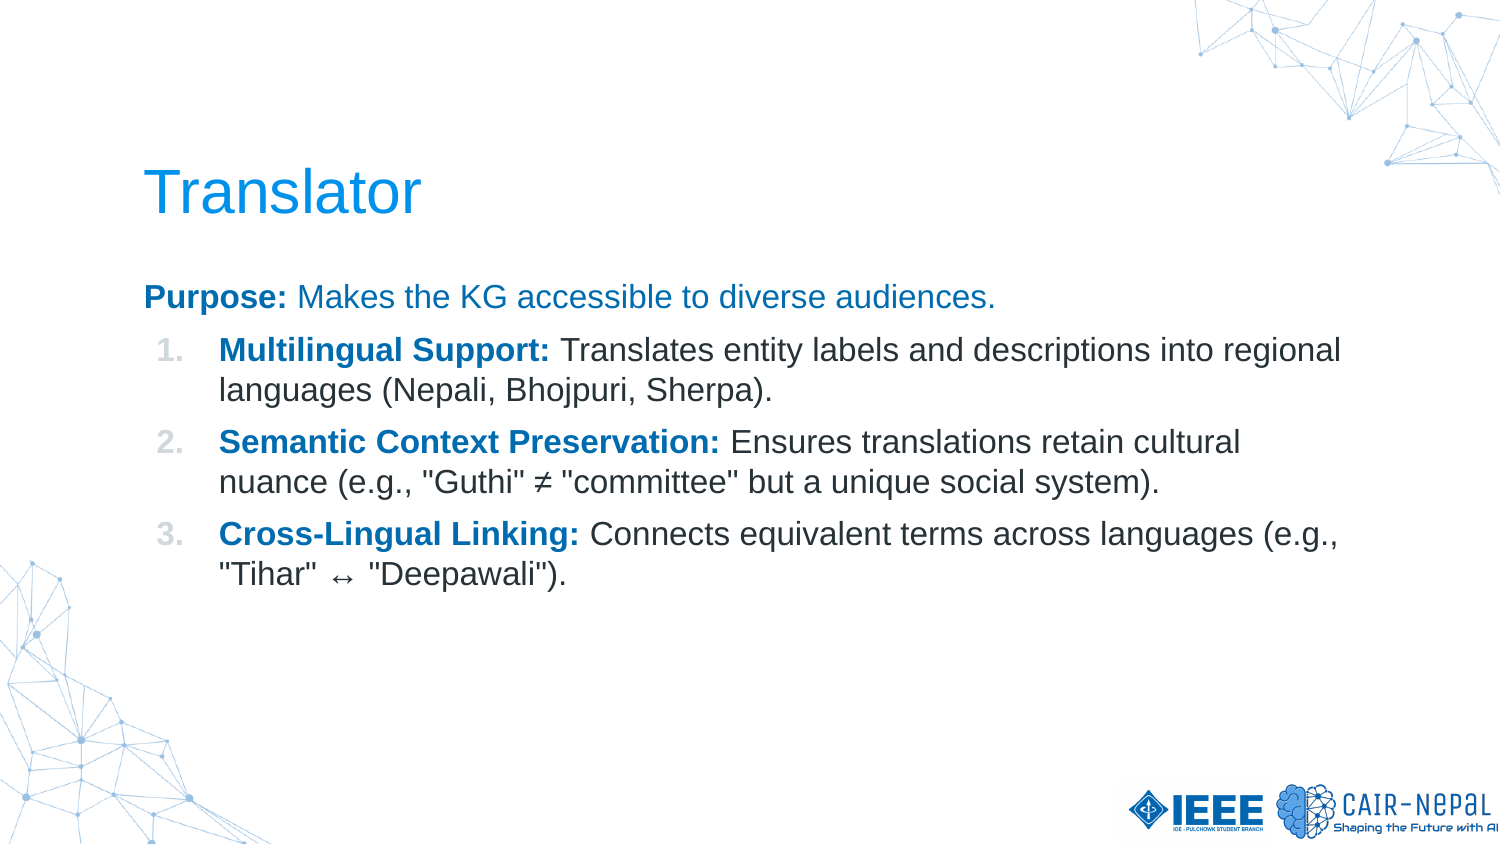

# Translator
Purpose: Makes the KG accessible to diverse audiences.
Multilingual Support: Translates entity labels and descriptions into regional languages (Nepali, Bhojpuri, Sherpa).
Semantic Context Preservation: Ensures translations retain cultural nuance (e.g., "Guthi" ≠ "committee" but a unique social system).
Cross-Lingual Linking: Connects equivalent terms across languages (e.g., "Tihar" ↔ "Deepawali").